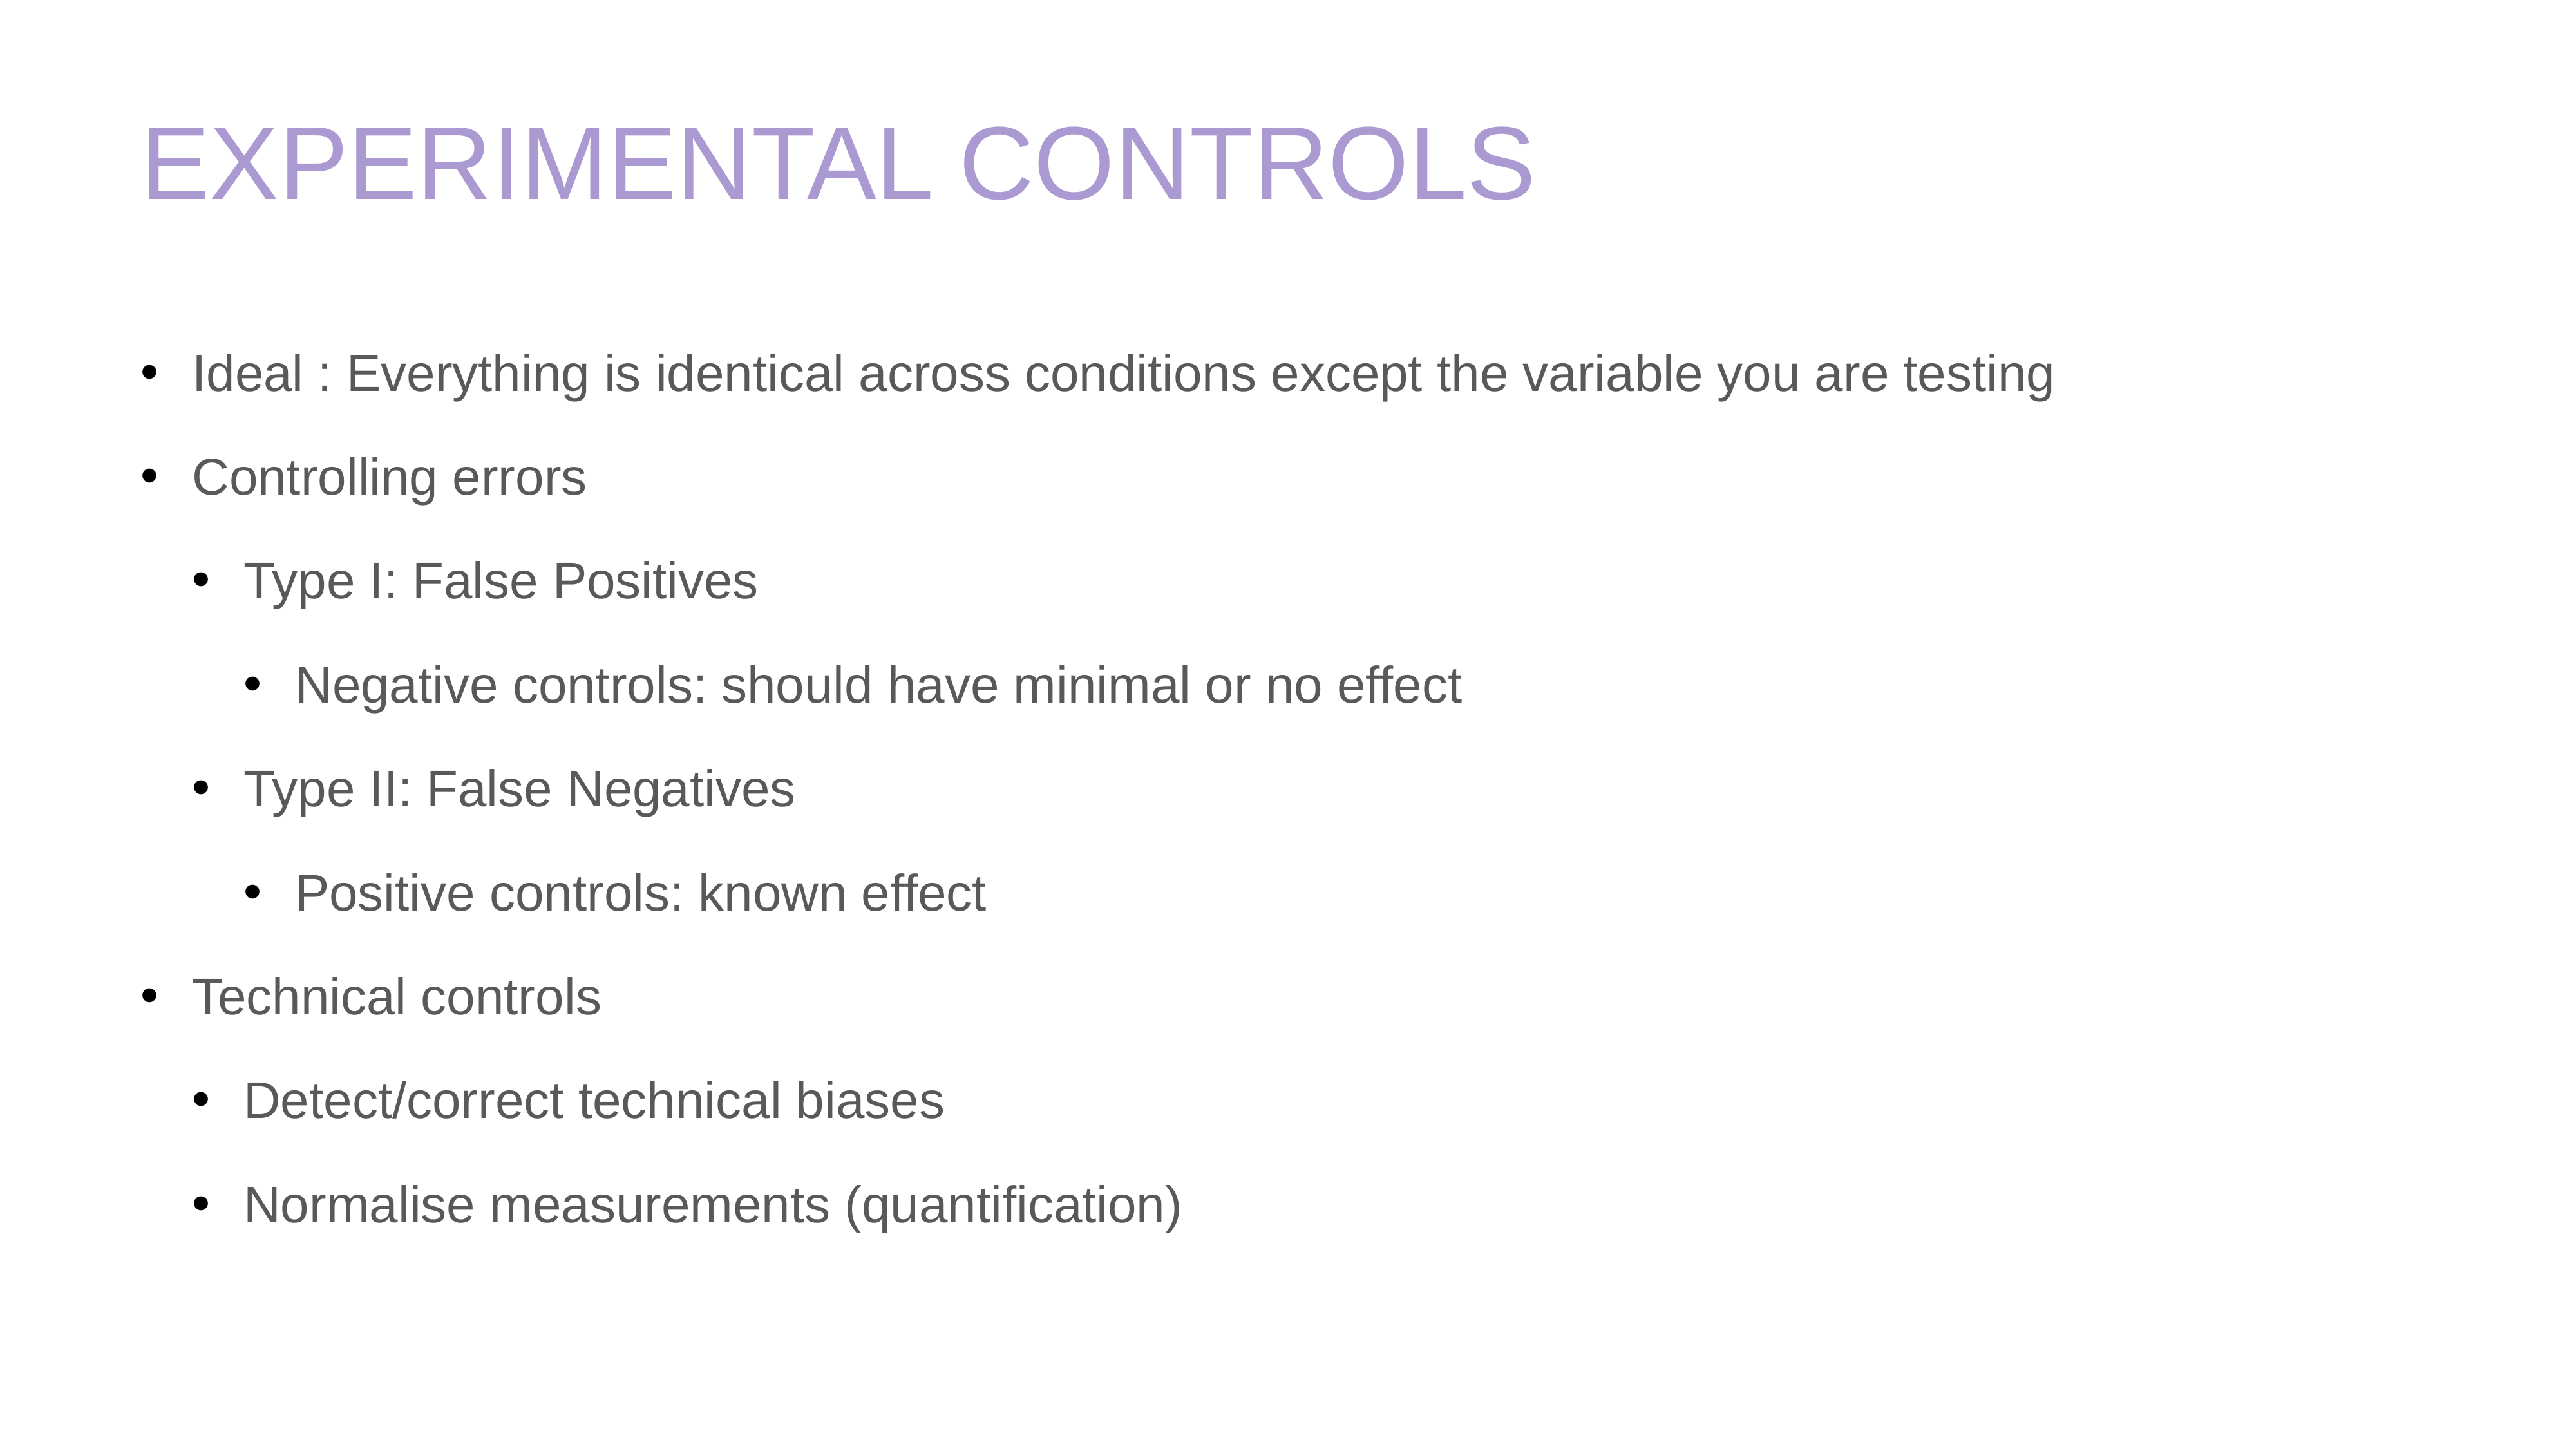

Experimental Controls
Ideal : Everything is identical across conditions except the variable you are testing
Controlling errors
Type I: False Positives
Negative controls: should have minimal or no effect
Type II: False Negatives
Positive controls: known effect
Technical controls
Detect/correct technical biases
Normalise measurements (quantification)